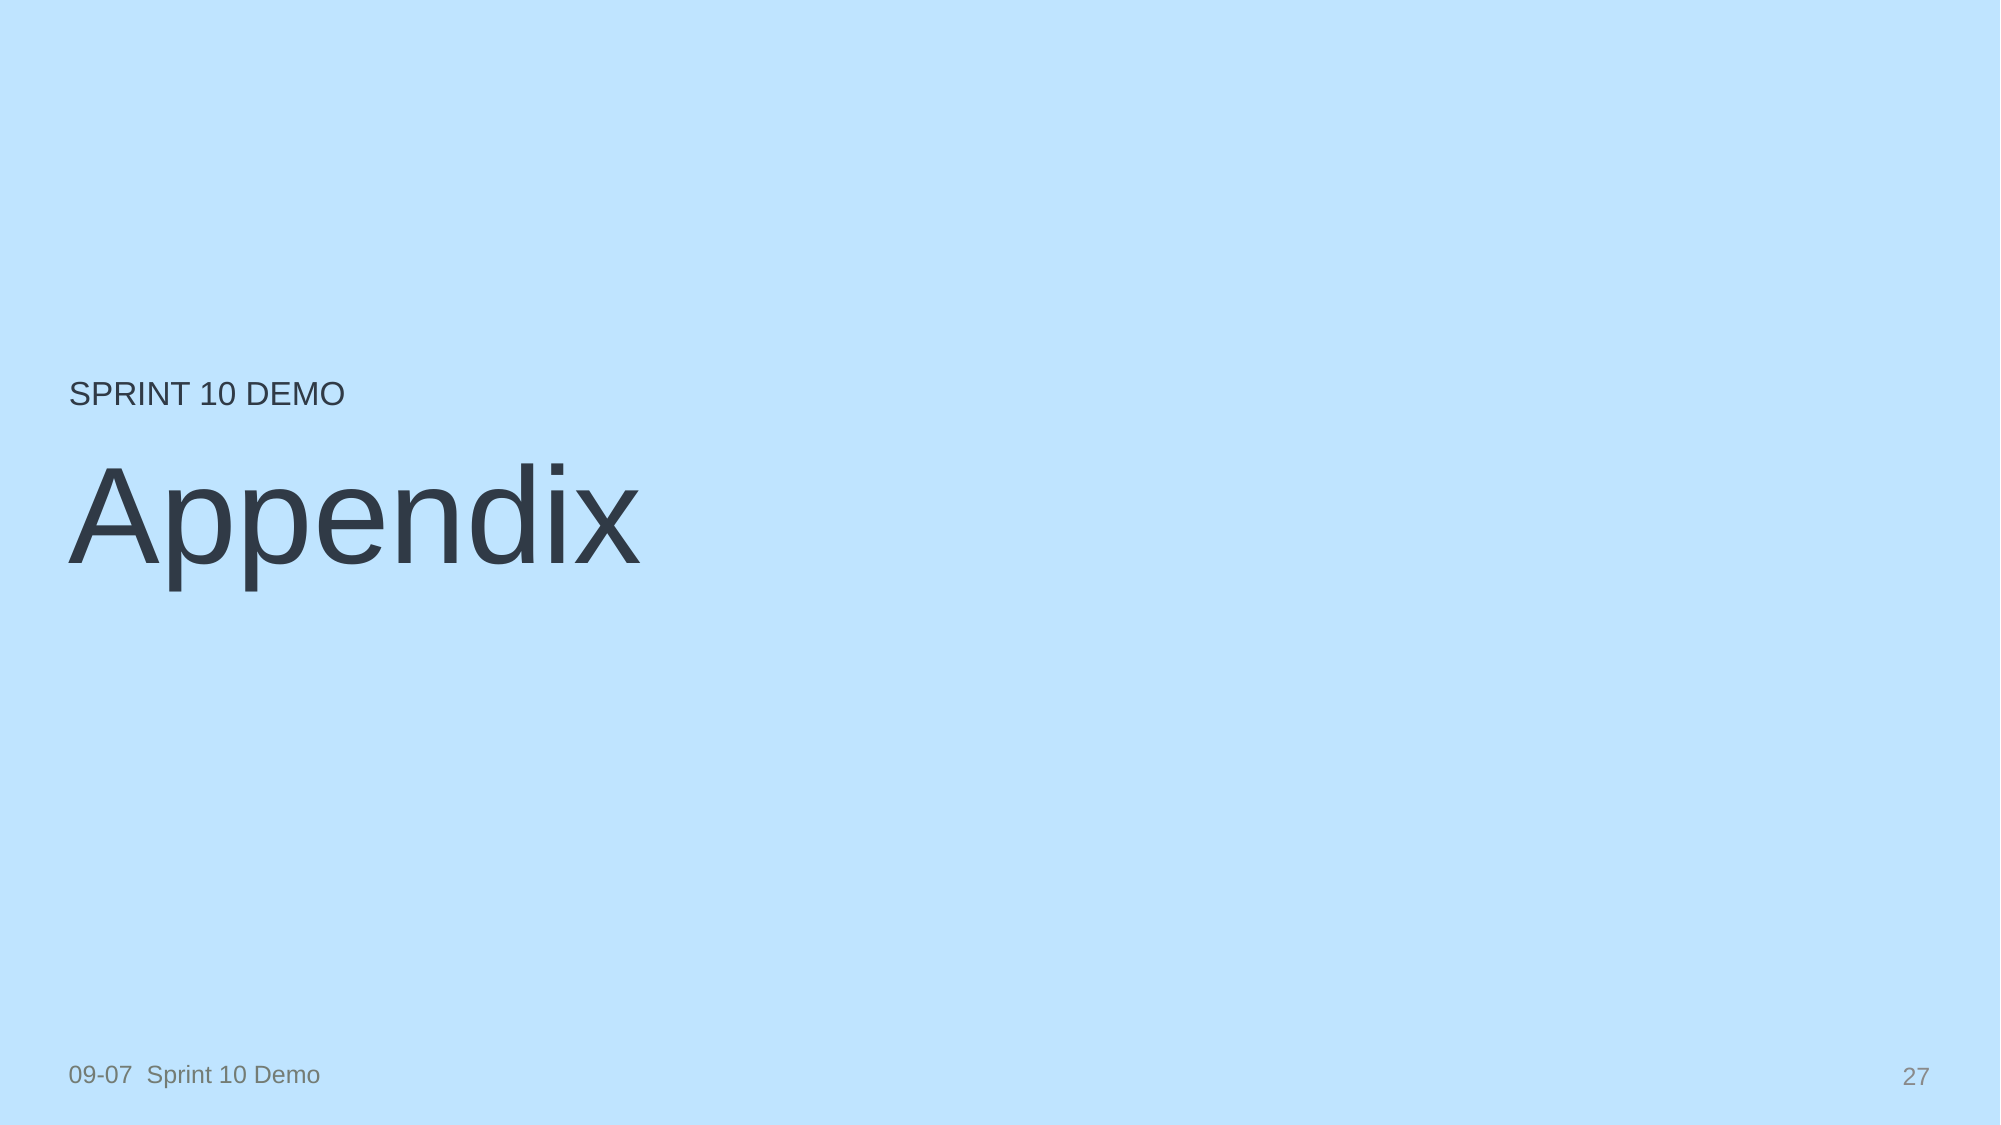

SPRINT 10 DEMO
# Appendix
27
09-07  Sprint 10 Demo